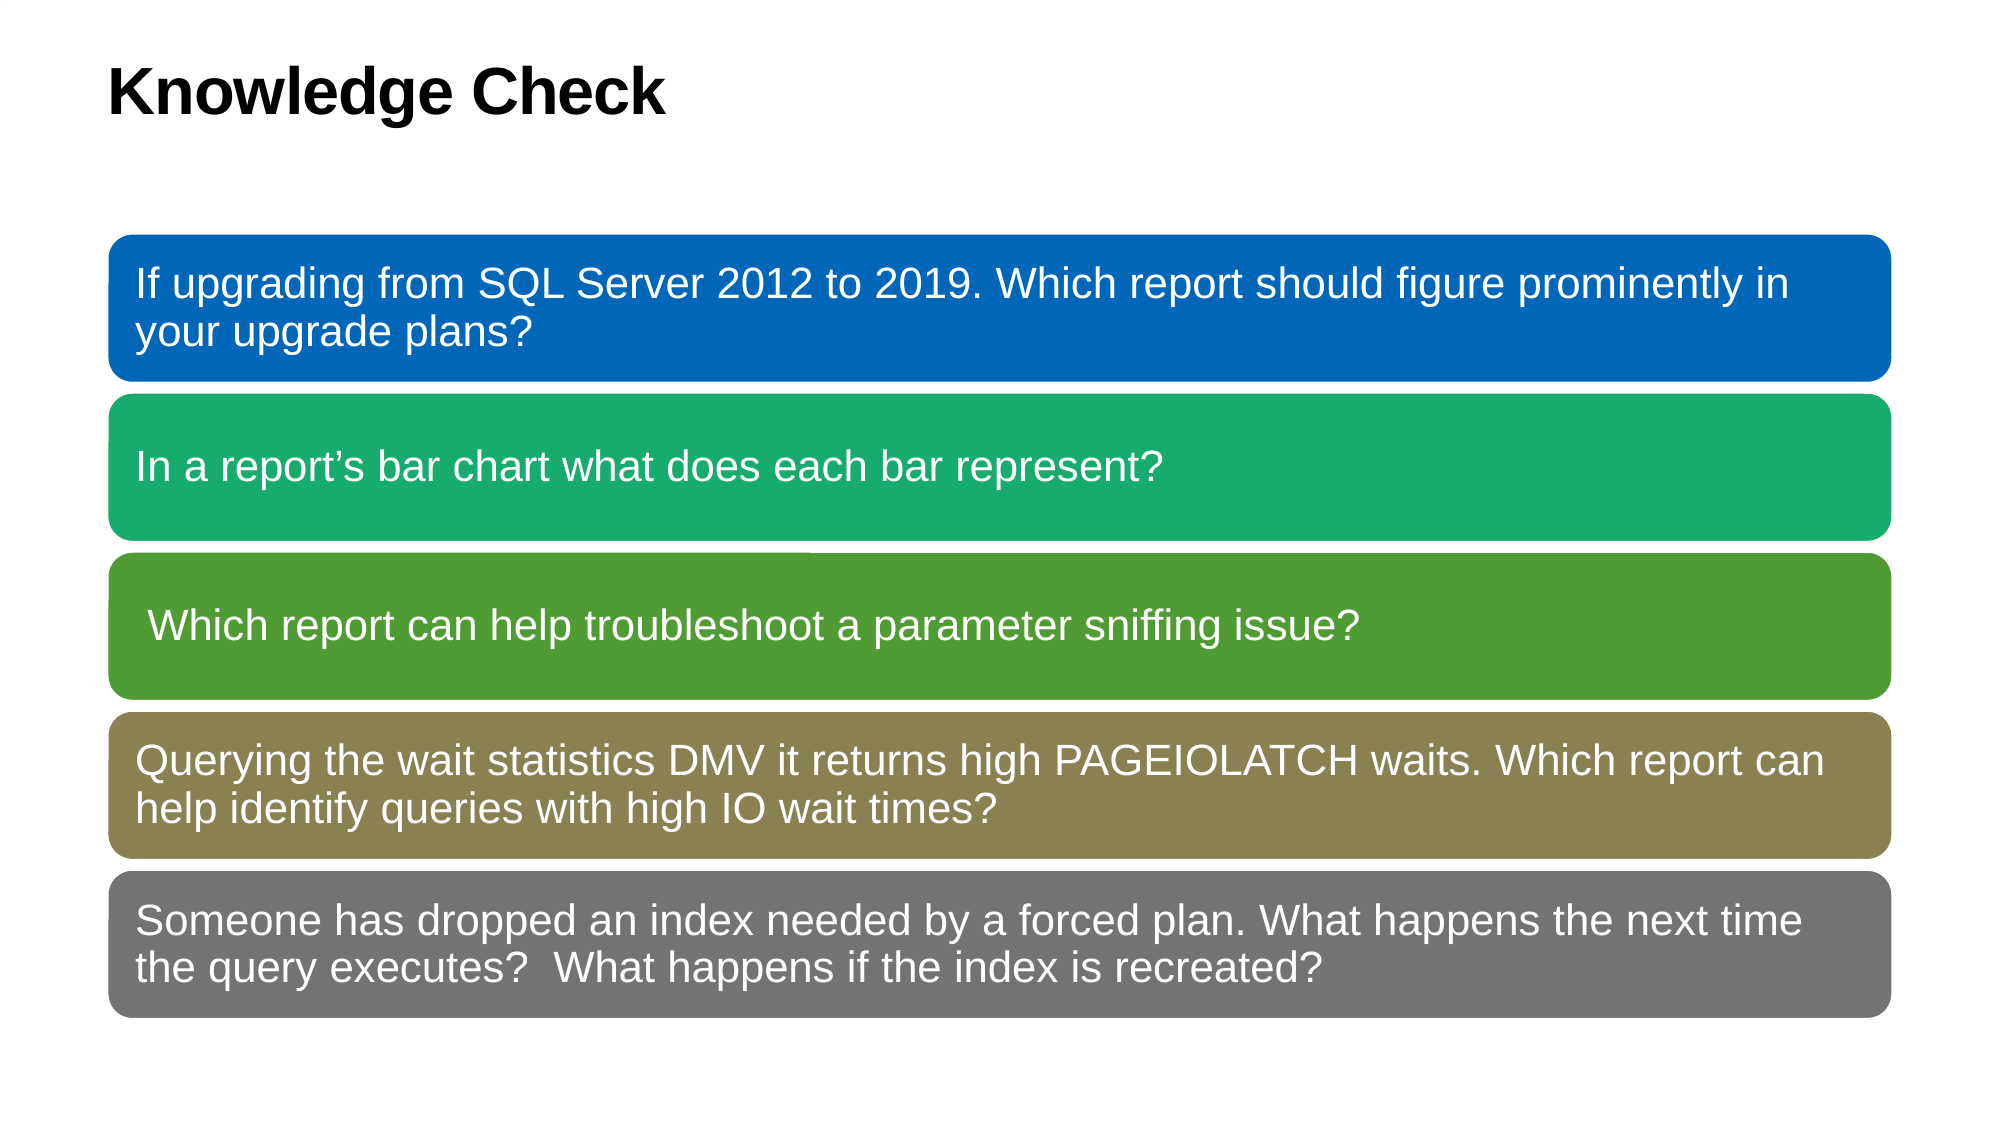

# Knowledge Check
If upgrading from SQL Server 2012 to 2019. Which report should figure prominently in your upgrade plans?
In a report’s bar chart what does each bar represent?
 Which report can help troubleshoot a parameter sniffing issue?
Querying the wait statistics DMV it returns high PAGEIOLATCH waits. Which report can help identify queries with high IO wait times?
Someone has dropped an index needed by a forced plan. What happens the next time the query executes?  What happens if the index is recreated?